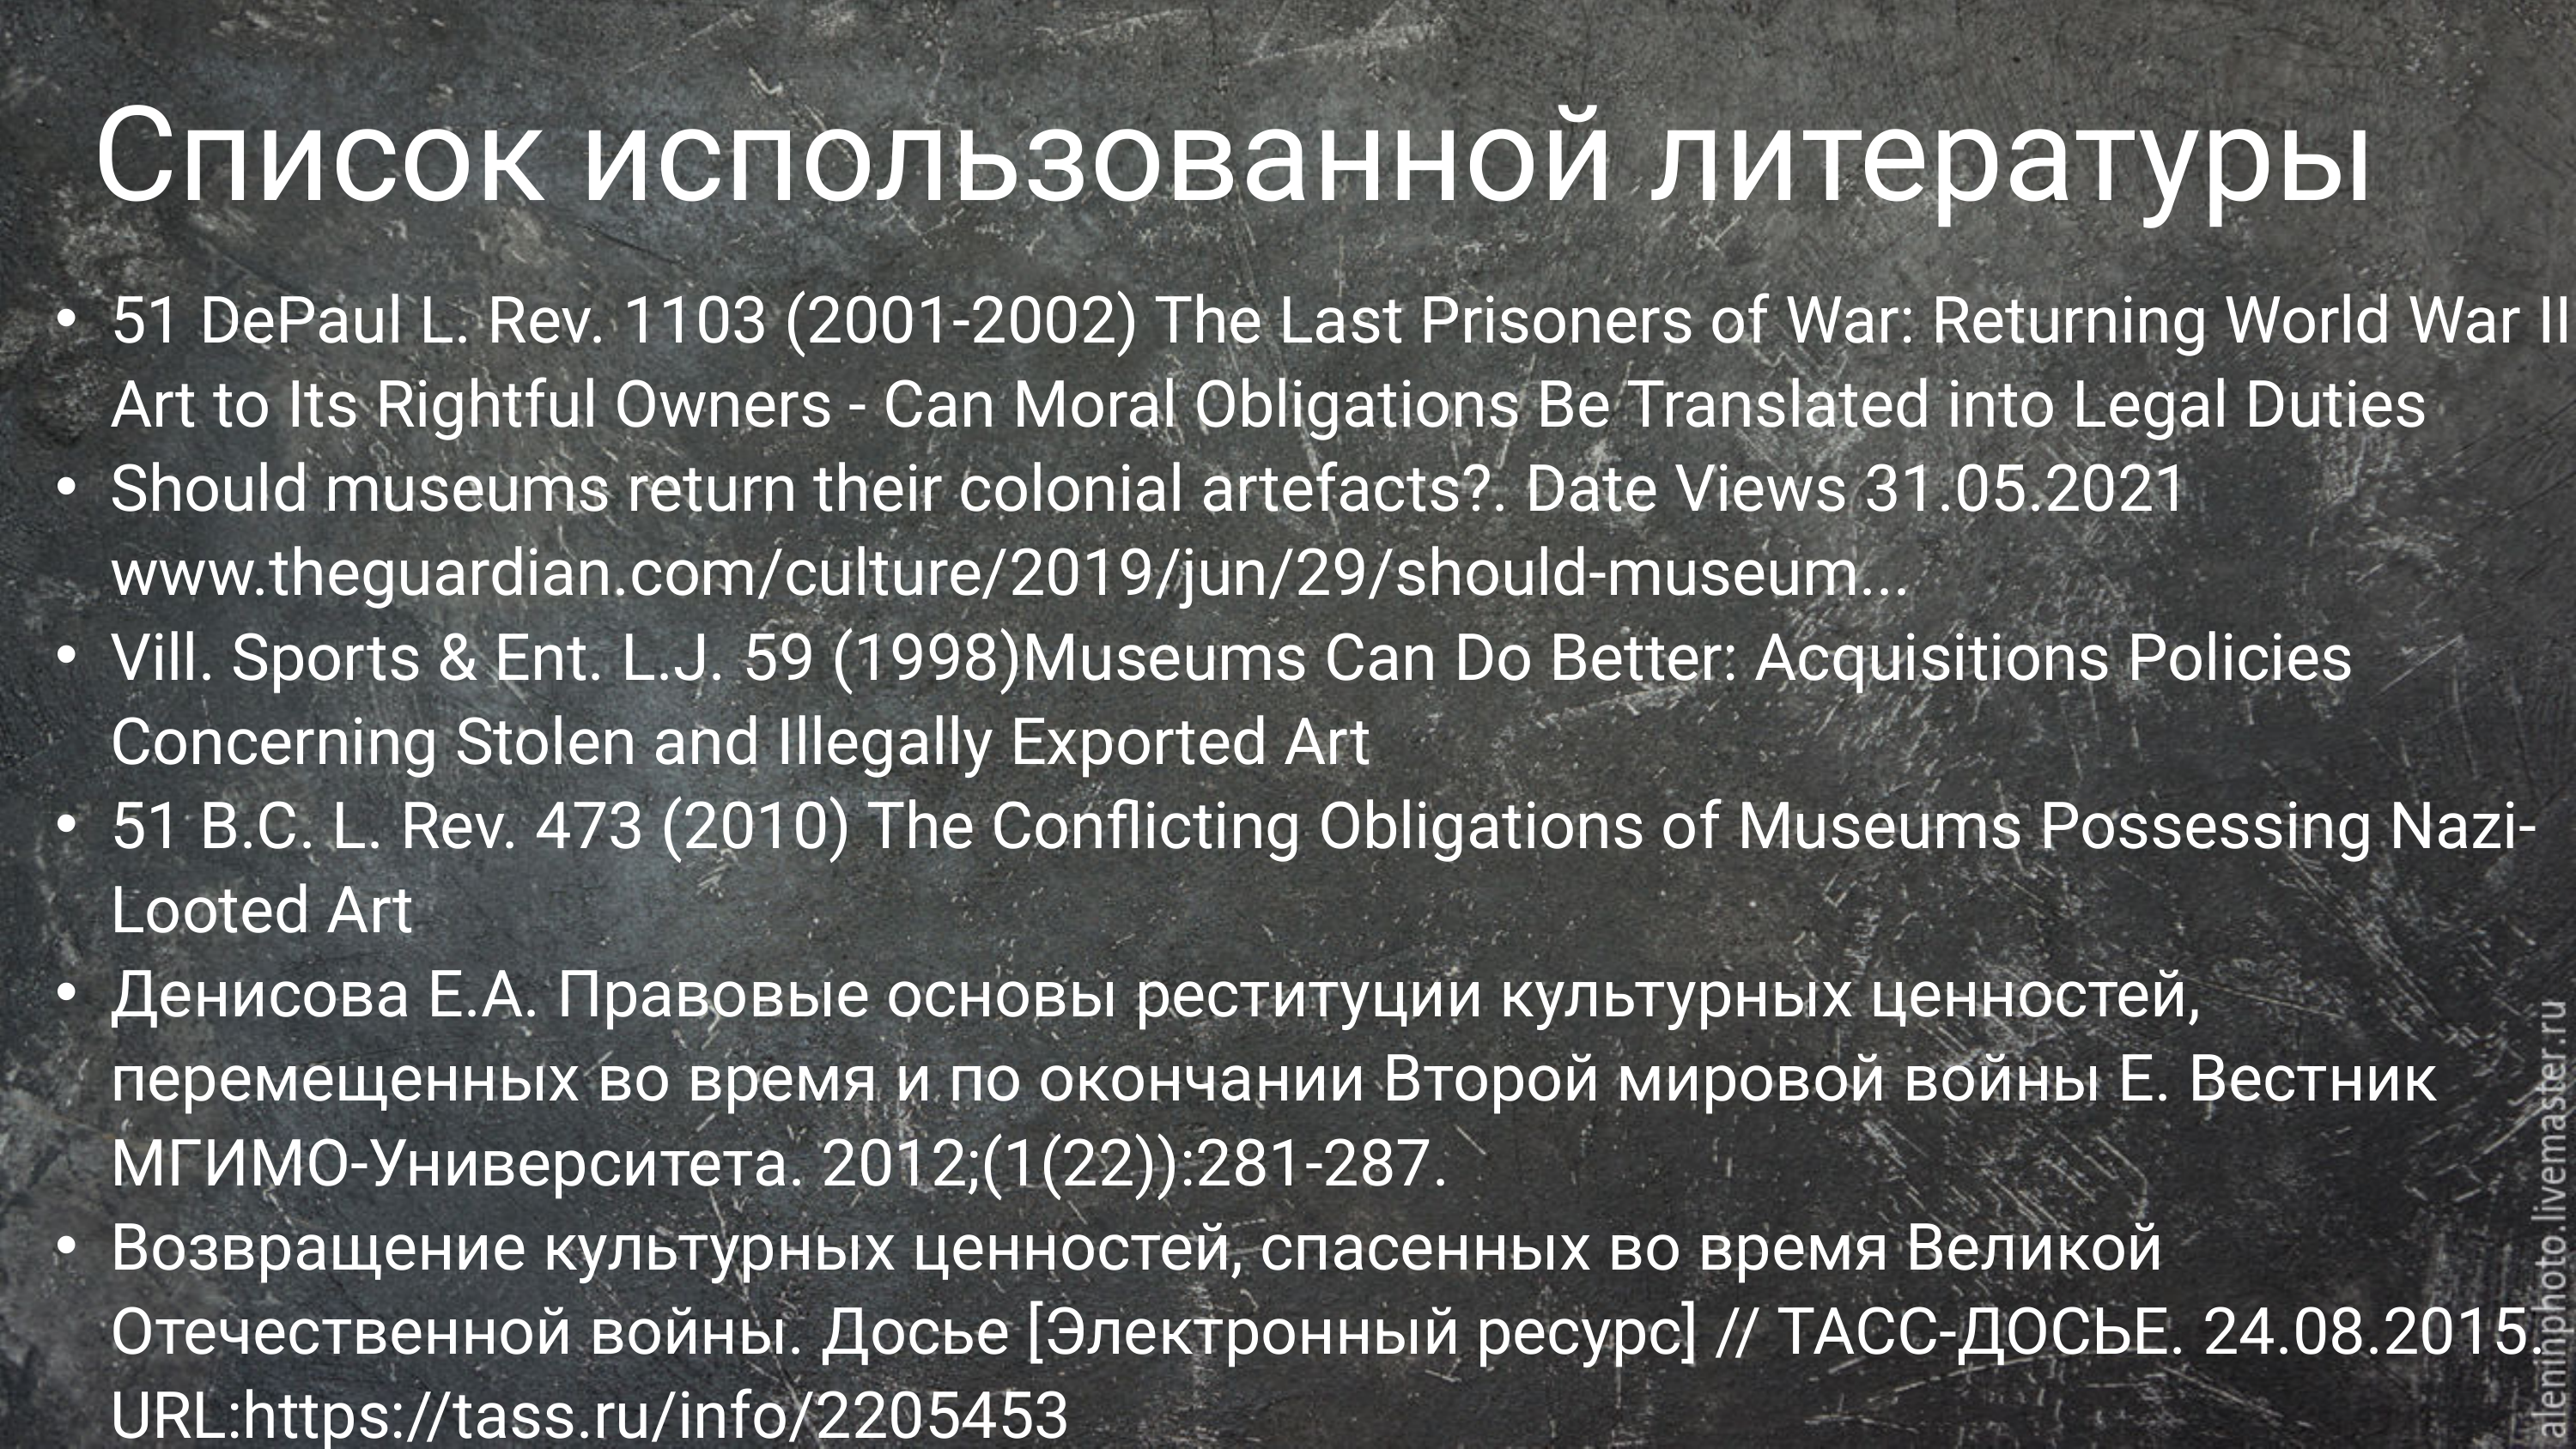

Список использованной литературы
51 DePaul L. Rev. 1103 (2001-2002) The Last Prisoners of War: Returning World War II Art to Its Rightful Owners - Can Moral Obligations Be Translated into Legal Duties
Should museums return their colonial artefacts?. Date Views 31.05.2021 www.theguardian.com/culture/2019/jun/29/should-museum...
Vill. Sports & Ent. L.J. 59 (1998)Museums Can Do Better: Acquisitions Policies Concerning Stolen and Illegally Exported Art
51 B.C. L. Rev. 473 (2010) The Conflicting Obligations of Museums Possessing Nazi-Looted Art
Денисова Е.А. Правовые основы реституции культурных ценностей, перемещенных во время и по окончании Второй мировой войны Е. Вестник МГИМО-Университета. 2012;(1(22)):281-287.
Возвращение культурных ценностей, спасенных во время Великой Отечественной войны. Досье [Электронный ресурс] // ТАСС-ДОСЬЕ. 24.08.2015. URL:https://tass.ru/info/2205453